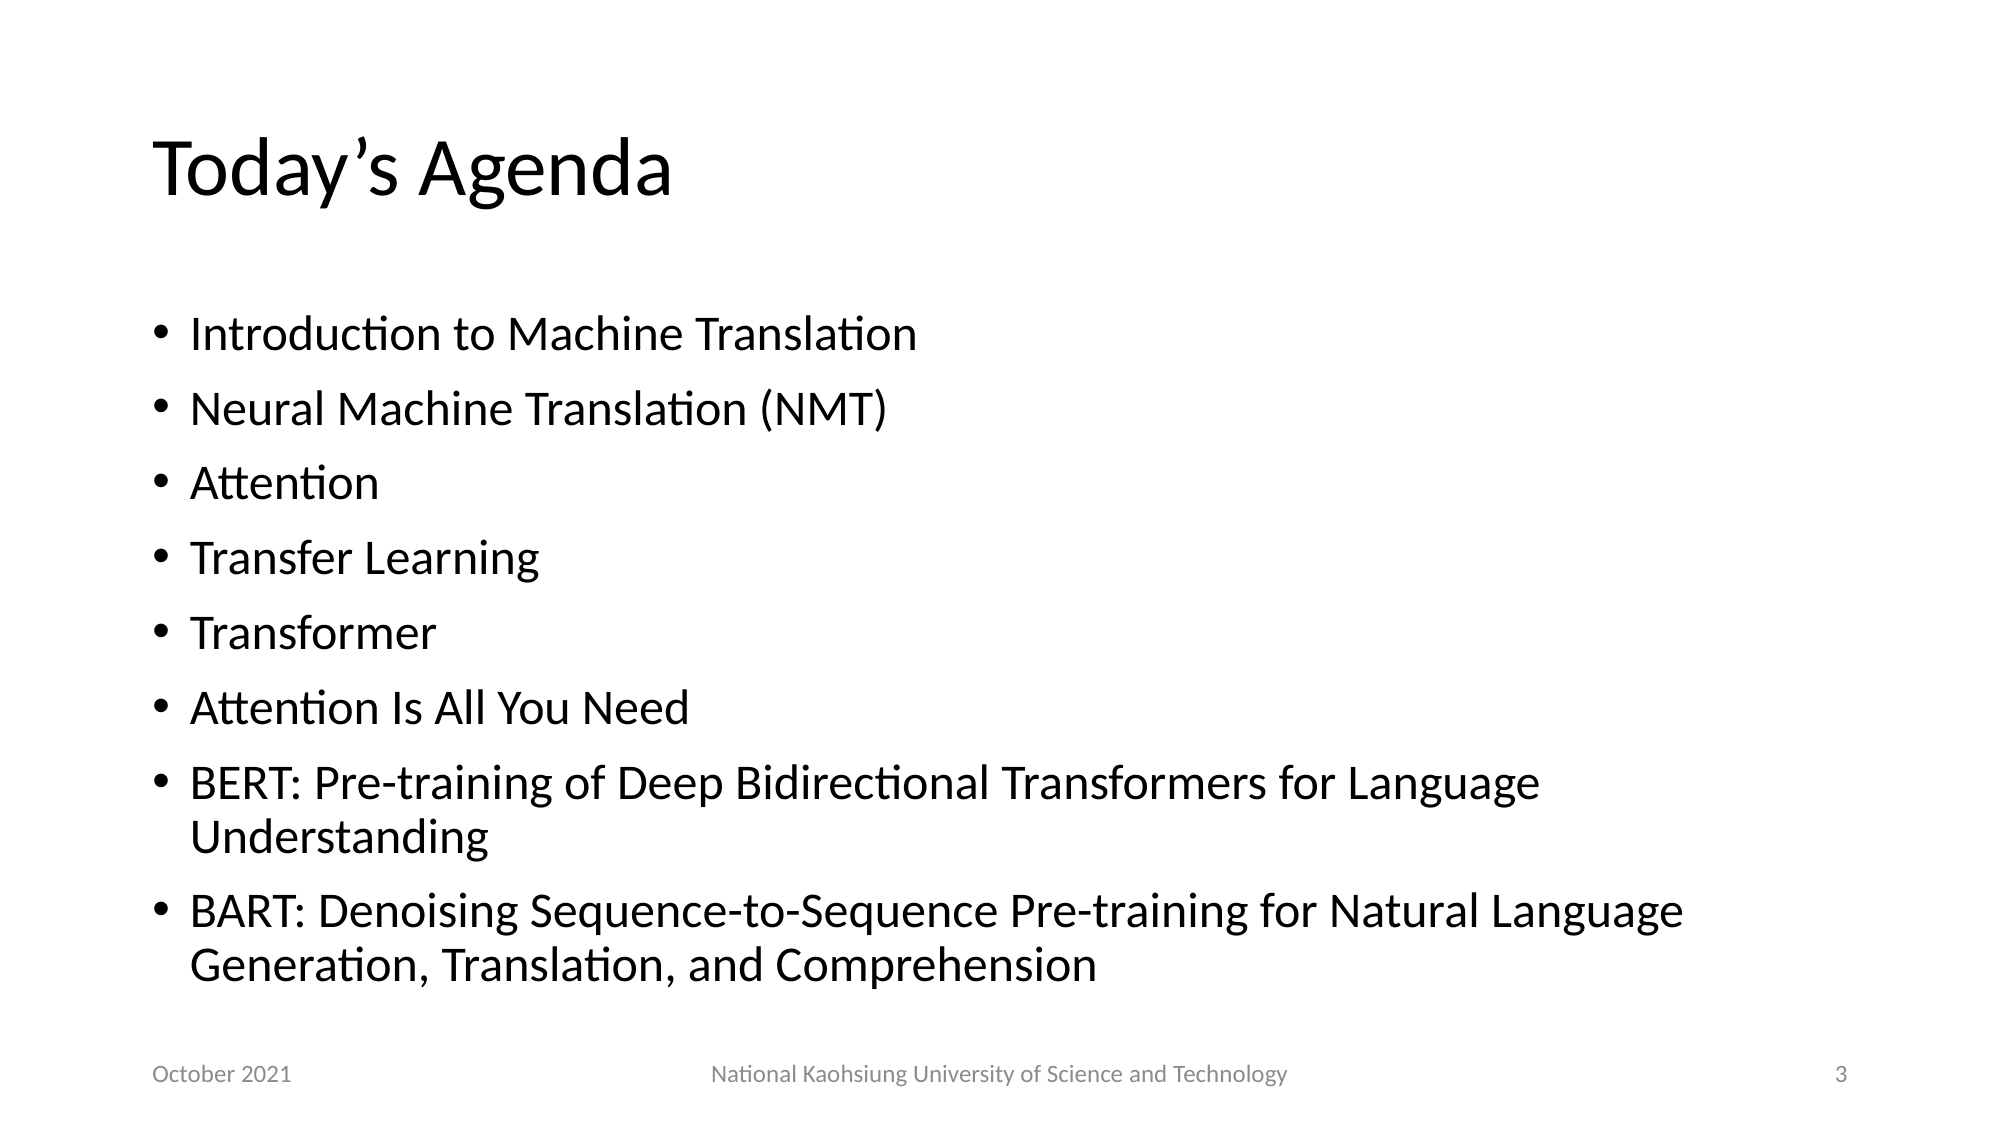

# Today’s Agenda
Introduction to Machine Translation
Neural Machine Translation (NMT)
Attention
Transfer Learning
Transformer
Attention Is All You Need
BERT: Pre-training of Deep Bidirectional Transformers for Language Understanding
BART: Denoising Sequence-to-Sequence Pre-training for Natural Language Generation, Translation, and Comprehension

October 2021
National Kaohsiung University of Science and Technology
3